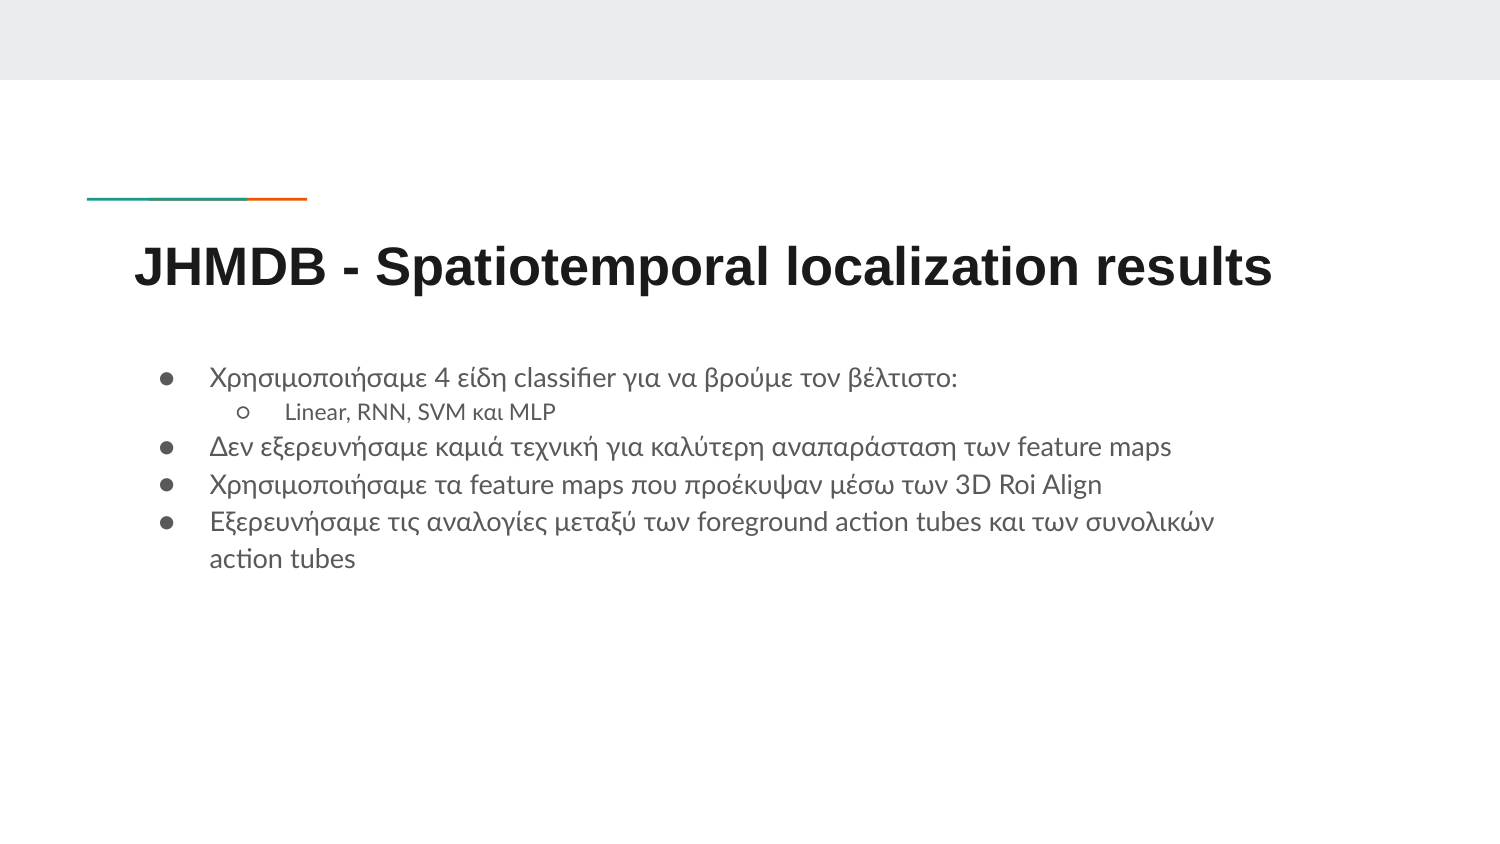

# JHMDB - Spatiotemporal localization results
Χρησιμοποιήσαμε 4 είδη classifier για να βρούμε τον βέλτιστο:
Linear, RNN, SVM και MLP
Δεν εξερευνήσαμε καμιά τεχνική για καλύτερη αναπαράσταση των feature maps
Χρησιμοποιήσαμε τα feature maps που προέκυψαν μέσω των 3D Roi Align
Εξερευνήσαμε τις αναλογίες μεταξύ των foreground action tubes και των συνολικών
action tubes